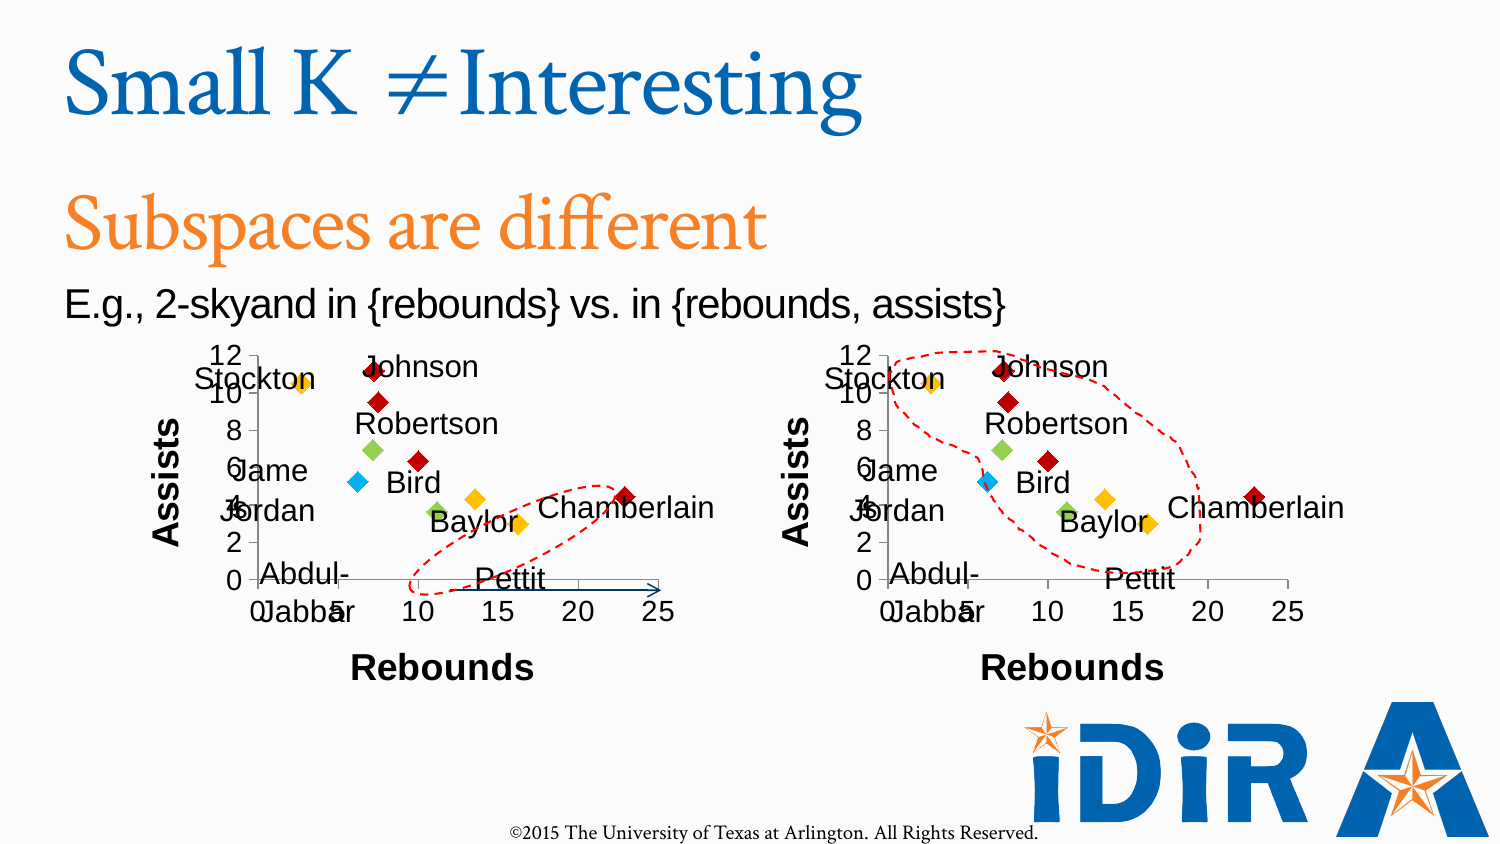

# Small K ≠Interesting
Subspaces are different
E.g., 2-skyand in {rebounds} vs. in {rebounds, assists}

### Chart

| Category | ast |
|---|---|
Stockton
Robertson
James
Bird
Chamberlain
Jordan
Baylor
Abdul-Jabbar
Pettit

### Chart

| Category | ast |
|---|---|
Stockton
Robertson
James
Bird
Chamberlain
Jordan
Baylor
Abdul-Jabbar
Pettit

©2015 The University of Texas at Arlington. All Rights Reserved.